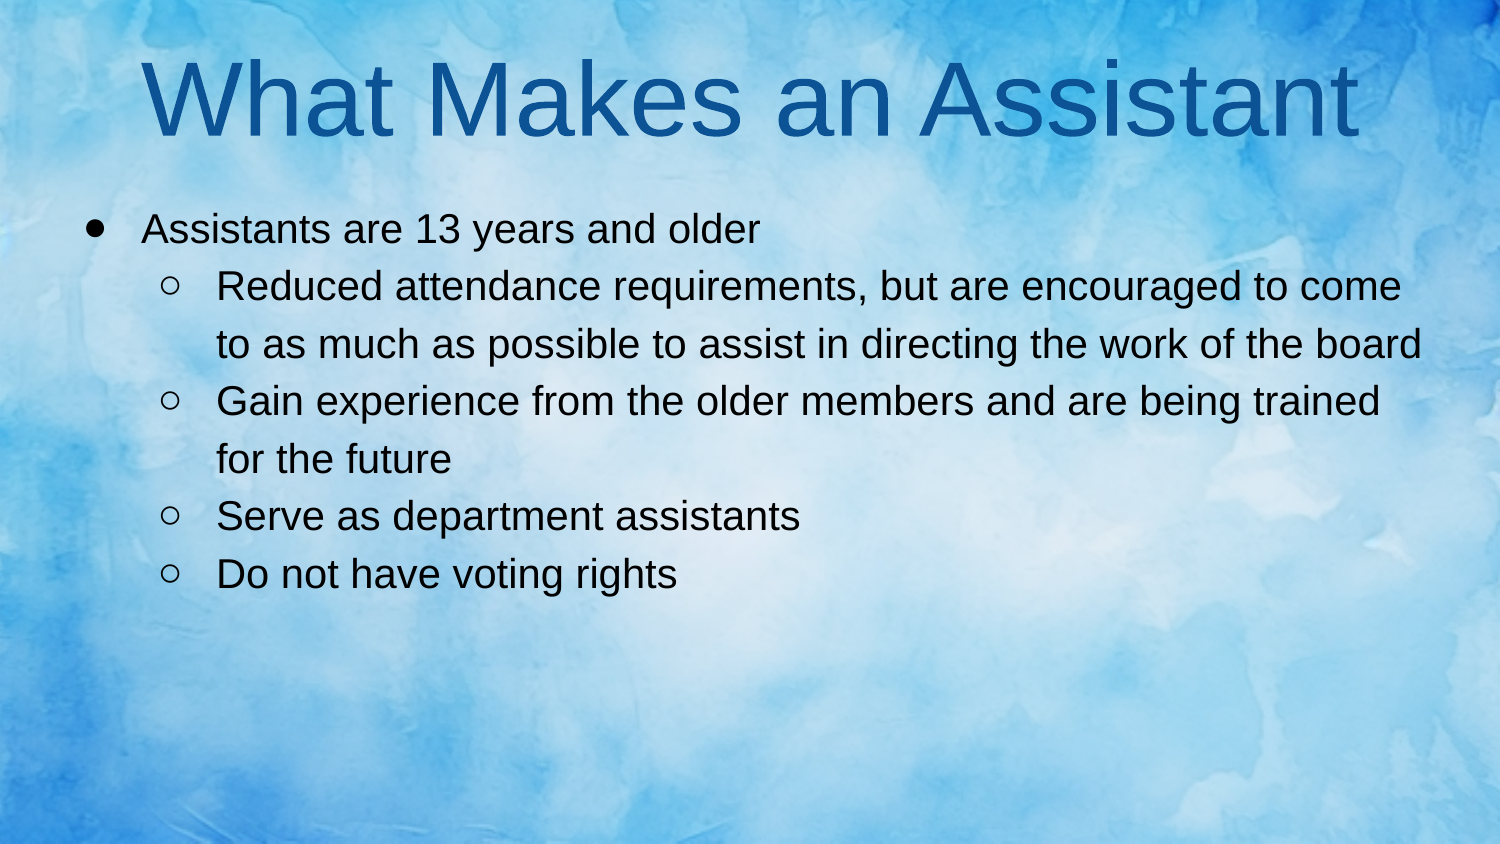

What Makes an Assistant
Assistants are 13 years and older
Reduced attendance requirements, but are encouraged to come to as much as possible to assist in directing the work of the board
Gain experience from the older members and are being trained for the future
Serve as department assistants
Do not have voting rights